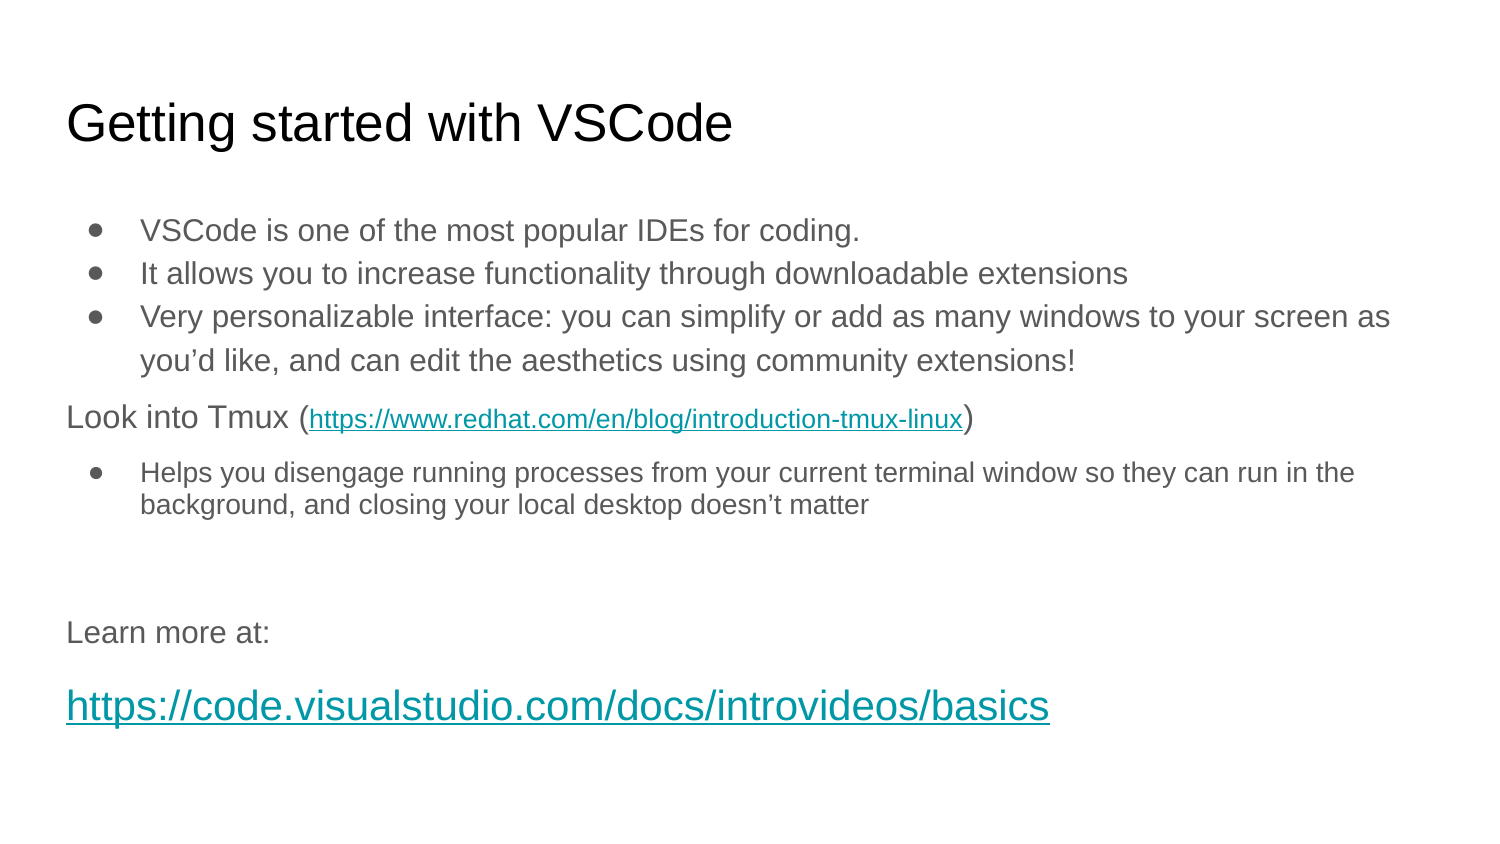

# Getting started with VSCode
VSCode is one of the most popular IDEs for coding.
It allows you to increase functionality through downloadable extensions
Very personalizable interface: you can simplify or add as many windows to your screen as you’d like, and can edit the aesthetics using community extensions!
Look into Tmux (https://www.redhat.com/en/blog/introduction-tmux-linux)
Helps you disengage running processes from your current terminal window so they can run in the background, and closing your local desktop doesn’t matter

Learn more at:
https://code.visualstudio.com/docs/introvideos/basics